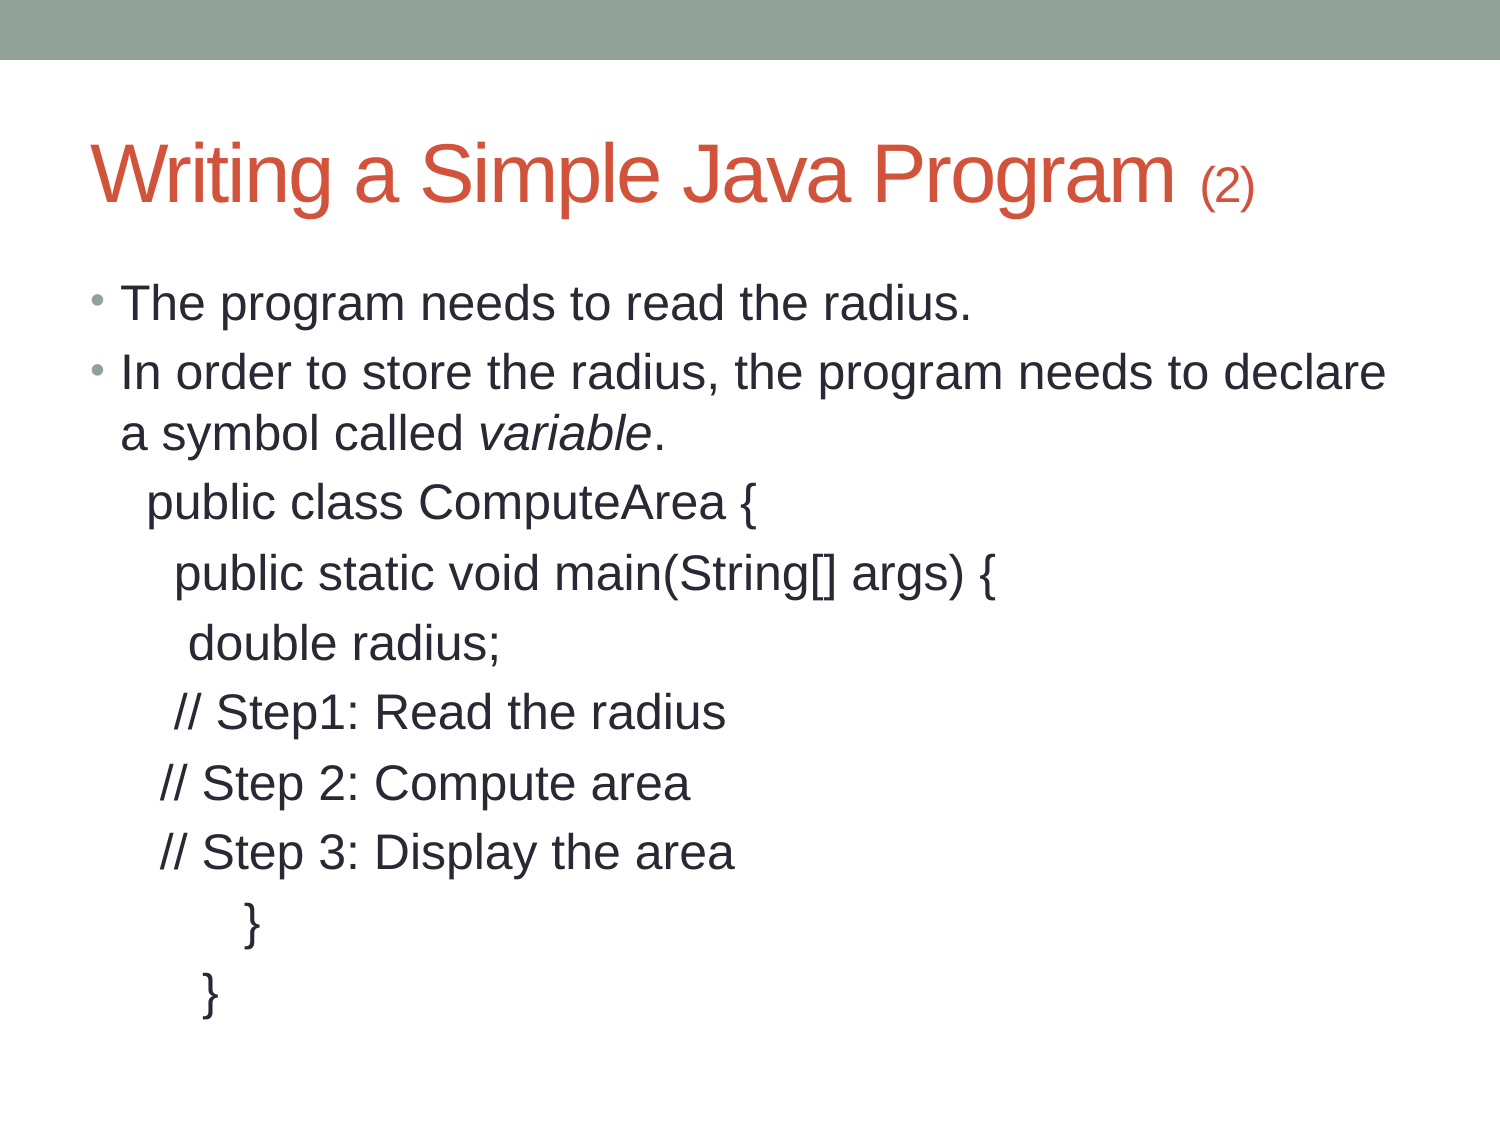

# Writing a Simple Java Program (2)
The program needs to read the radius.
In order to store the radius, the program needs to declare a symbol called variable.
    public class ComputeArea {
      public static void main(String[] args) {
       double radius;
      // Step1: Read the radius
     // Step 2: Compute area
     // Step 3: Display the area
           }
        }